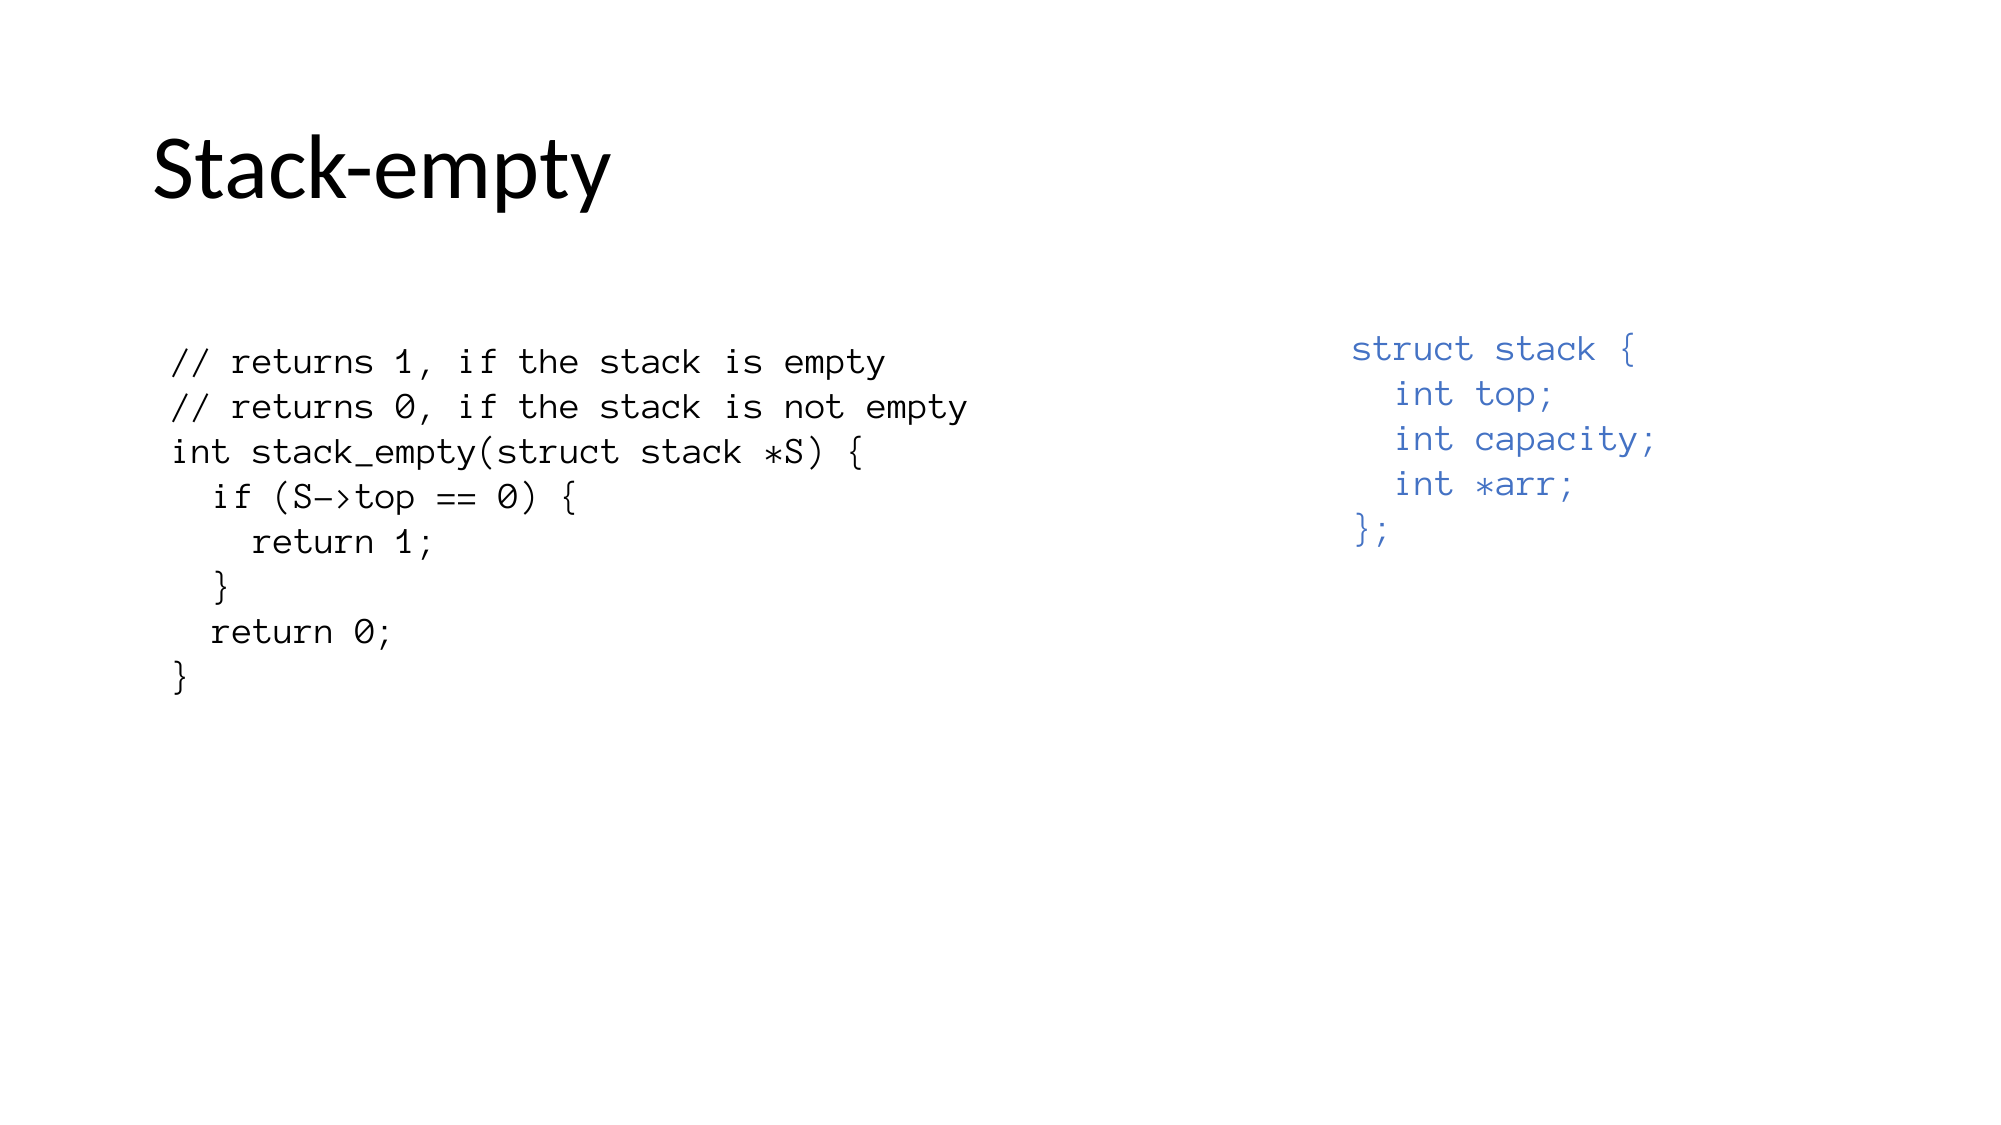

# Stack-empty
struct stack {
  int top;
  int capacity;
  int *arr;
};
// returns 1, if the stack is empty
// returns 0, if the stack is not empty
int stack_empty(struct stack *S) {
  if (S->top == 0) {
    return 1;
  }
  return 0;
}